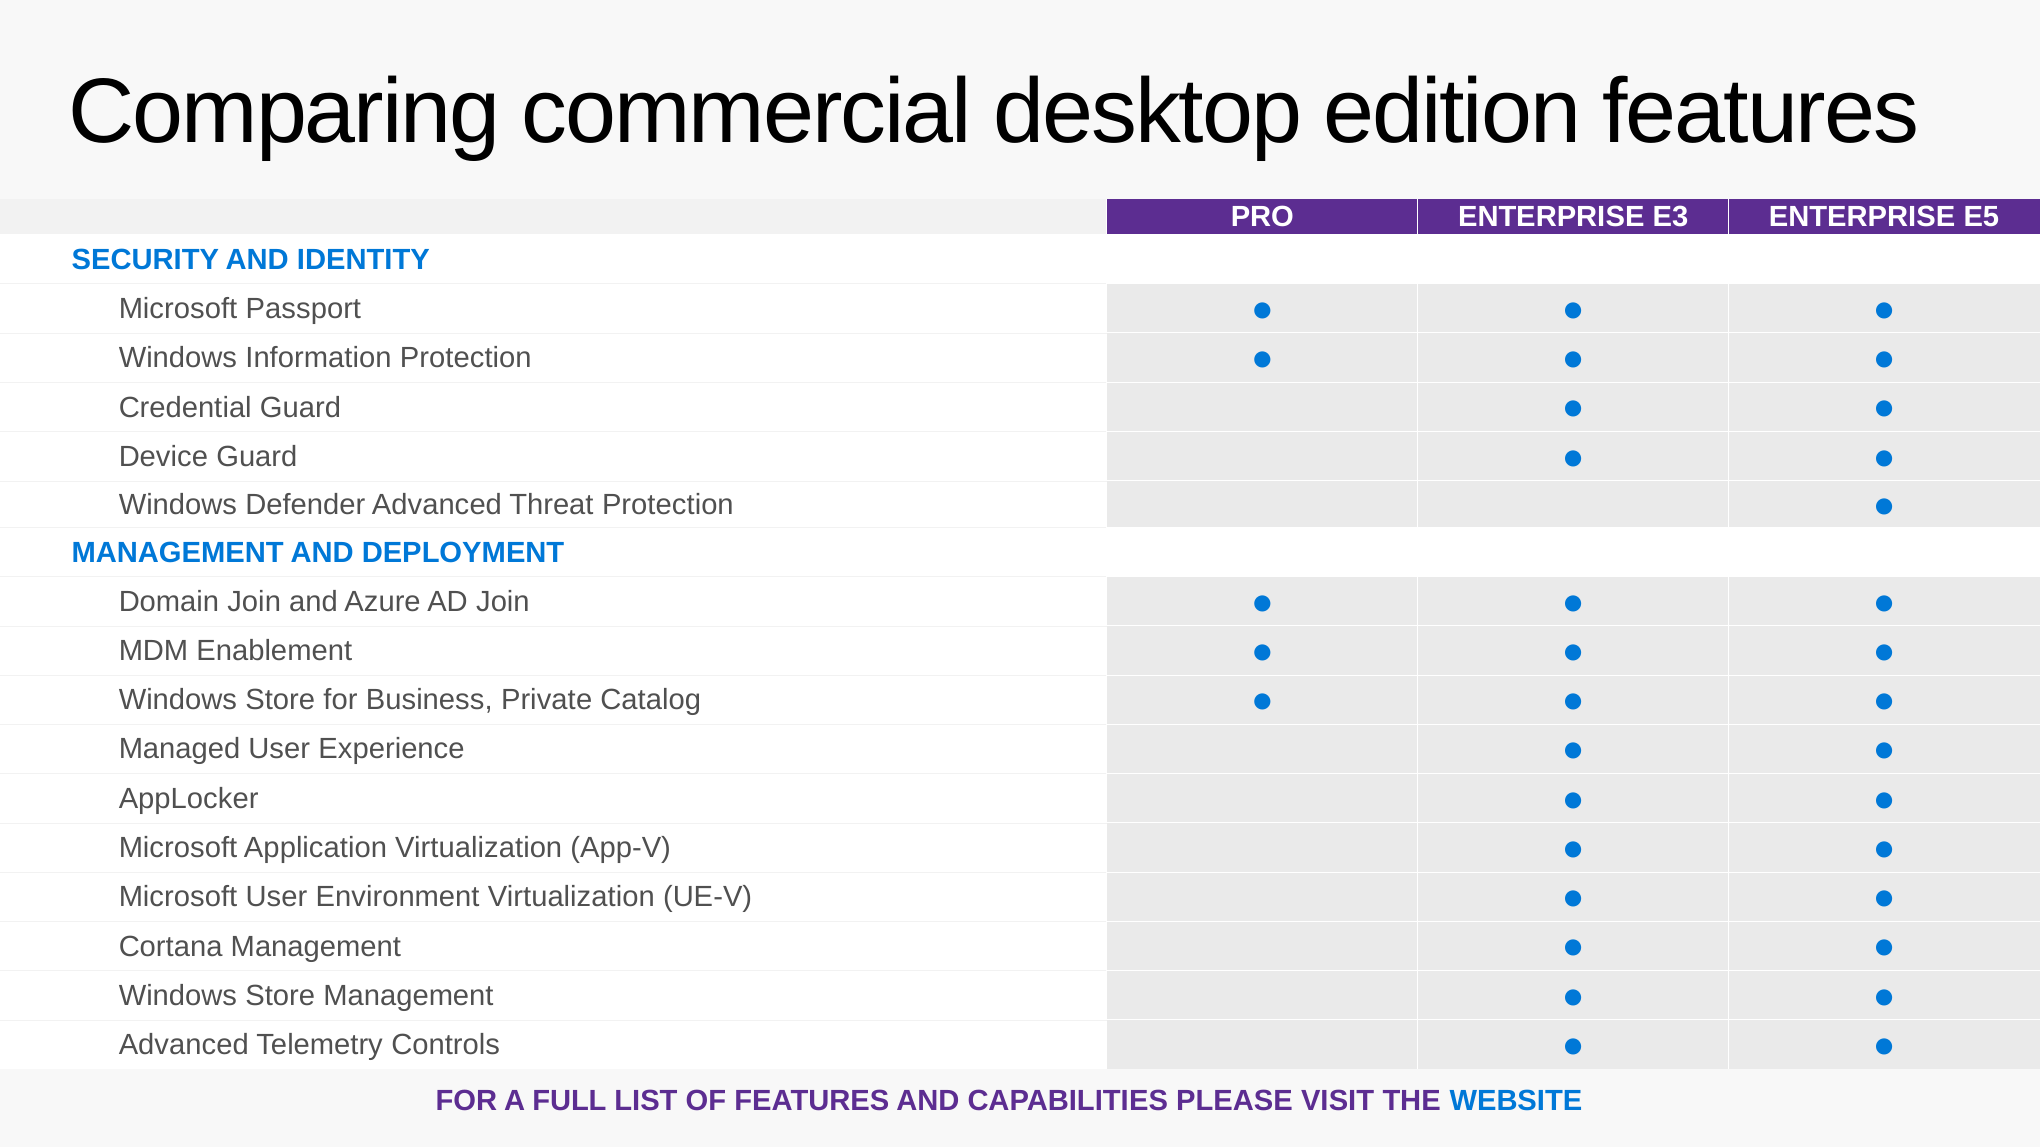

# Comparing commercial desktop edition features
|  | PRO | ENTERPRISE E3 | ENTERPRISE E5 |
| --- | --- | --- | --- |
| SECURITY AND IDENTITY |  |  |  |
| Microsoft Passport | ● | ● | ● |
| Windows Information Protection | ● | ● | ● |
| Credential Guard |  | ● | ● |
| Device Guard |  | ● | ● |
| Windows Defender Advanced Threat Protection |  |  | ● |
| MANAGEMENT AND DEPLOYMENT |  |  |  |
| Domain Join and Azure AD Join | ● | ● | ● |
| MDM Enablement | ● | ● | ● |
| Windows Store for Business, Private Catalog | ● | ● | ● |
| Managed User Experience |  | ● | ● |
| AppLocker |  | ● | ● |
| Microsoft Application Virtualization (App-V) |  | ● | ● |
| Microsoft User Environment Virtualization (UE-V) |  | ● | ● |
| Cortana Management |  | ● | ● |
| Windows Store Management |  | ● | ● |
| Advanced Telemetry Controls |  | ● | ● |
FOR A FULL LIST OF FEATURES AND CAPABILITIES PLEASE VISIT THE WEBSITE